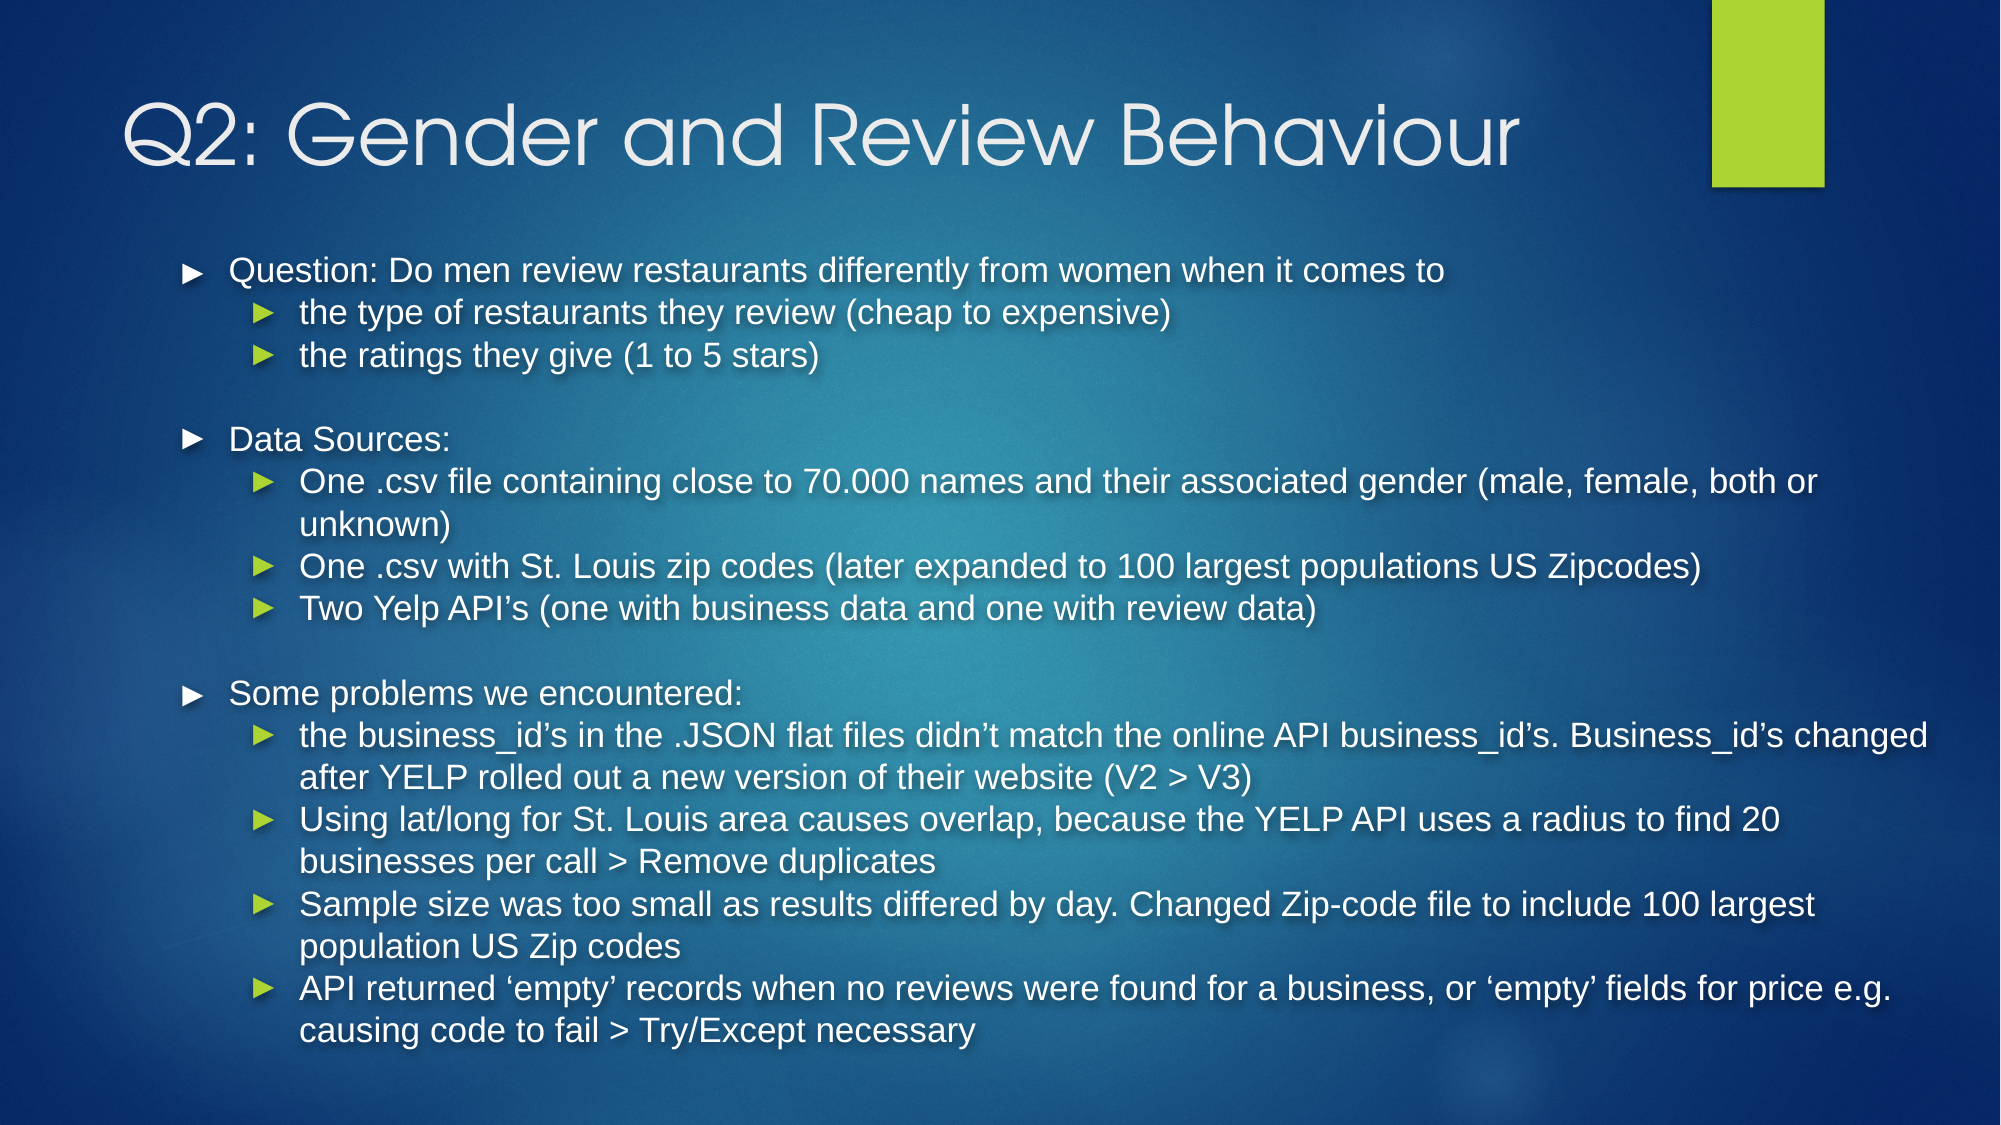

# Q2: Gender and Review Behaviour

Question: Do men review restaurants differently from women when it comes to
the type of restaurants they review (cheap to expensive)
the ratings they give (1 to 5 stars)

Data Sources:
One .csv file containing close to 70.000 names and their associated gender (male, female, both or unknown)
One .csv with St. Louis zip codes (later expanded to 100 largest populations US Zipcodes)
Two Yelp API’s (one with business data and one with review data)

Some problems we encountered:
the business_id’s in the .JSON flat files didn’t match the online API business_id’s. Business_id’s changed after YELP rolled out a new version of their website (V2 > V3)
Using lat/long for St. Louis area causes overlap, because the YELP API uses a radius to find 20 businesses per call > Remove duplicates
Sample size was too small as results differed by day. Changed Zip-code file to include 100 largest population US Zip codes
API returned ‘empty’ records when no reviews were found for a business, or ‘empty’ fields for price e.g. causing code to fail > Try/Except necessary